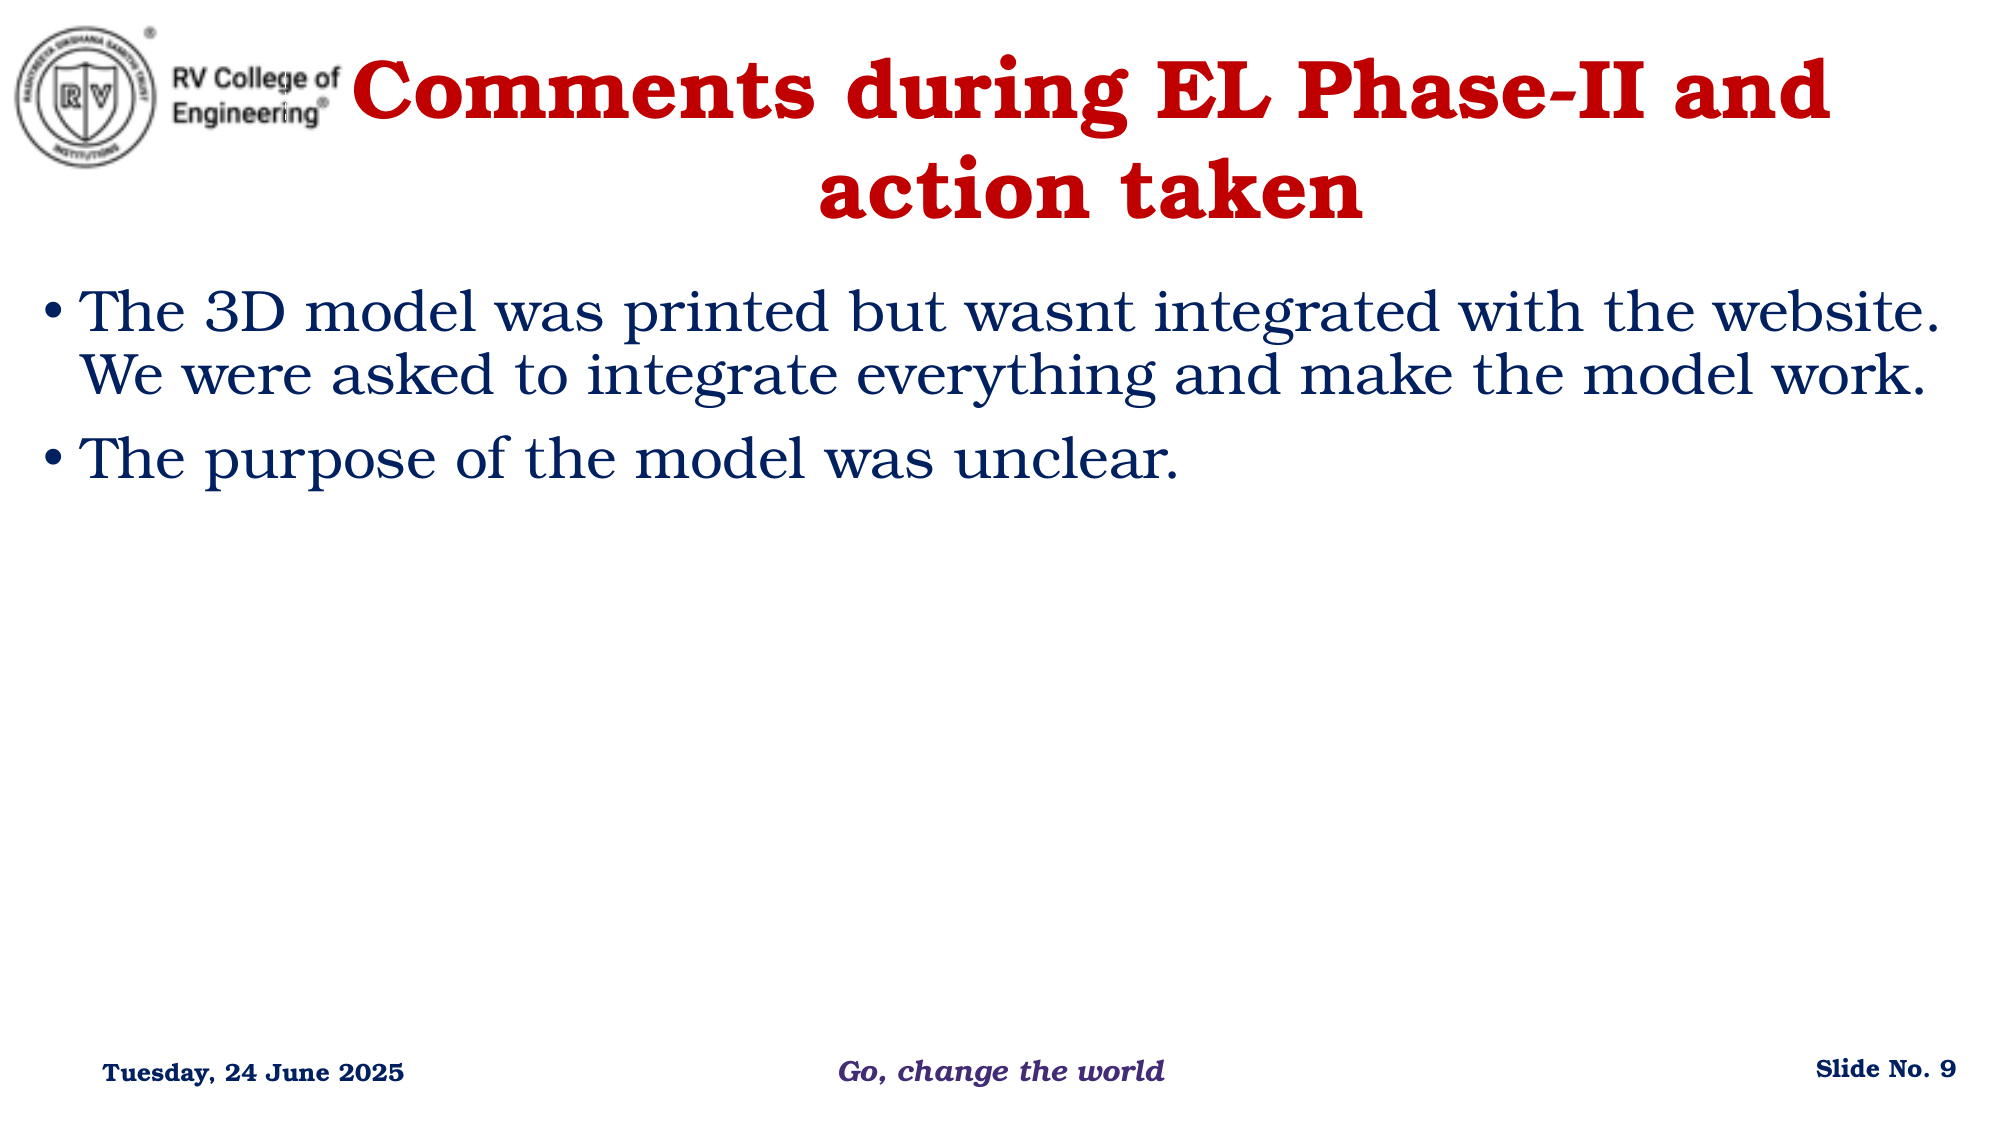

Comments during EL Phase-II and action taken
The 3D model was printed but wasnt integrated with the website. We were asked to integrate everything and make the model work.
The purpose of the model was unclear.

Tuesday, 24 June 2025
Slide No. 9